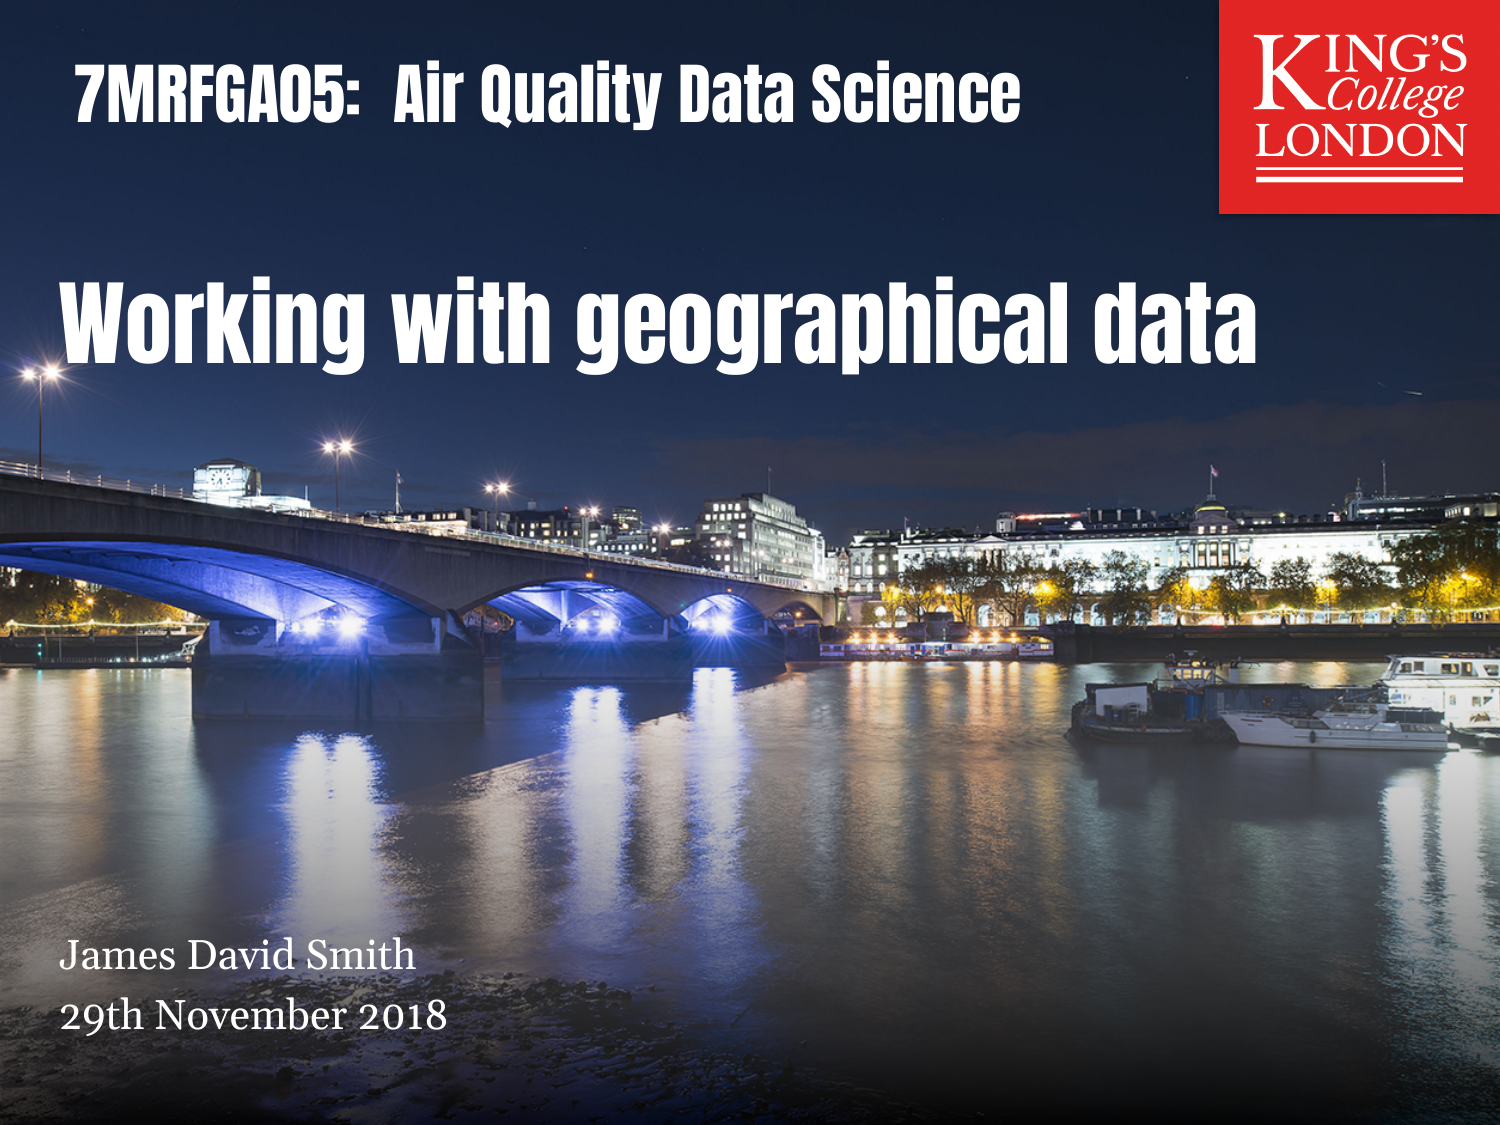

7MRFGA05:  Air Quality Data Science
# Working with geographical data
James David Smith
29th November 2018